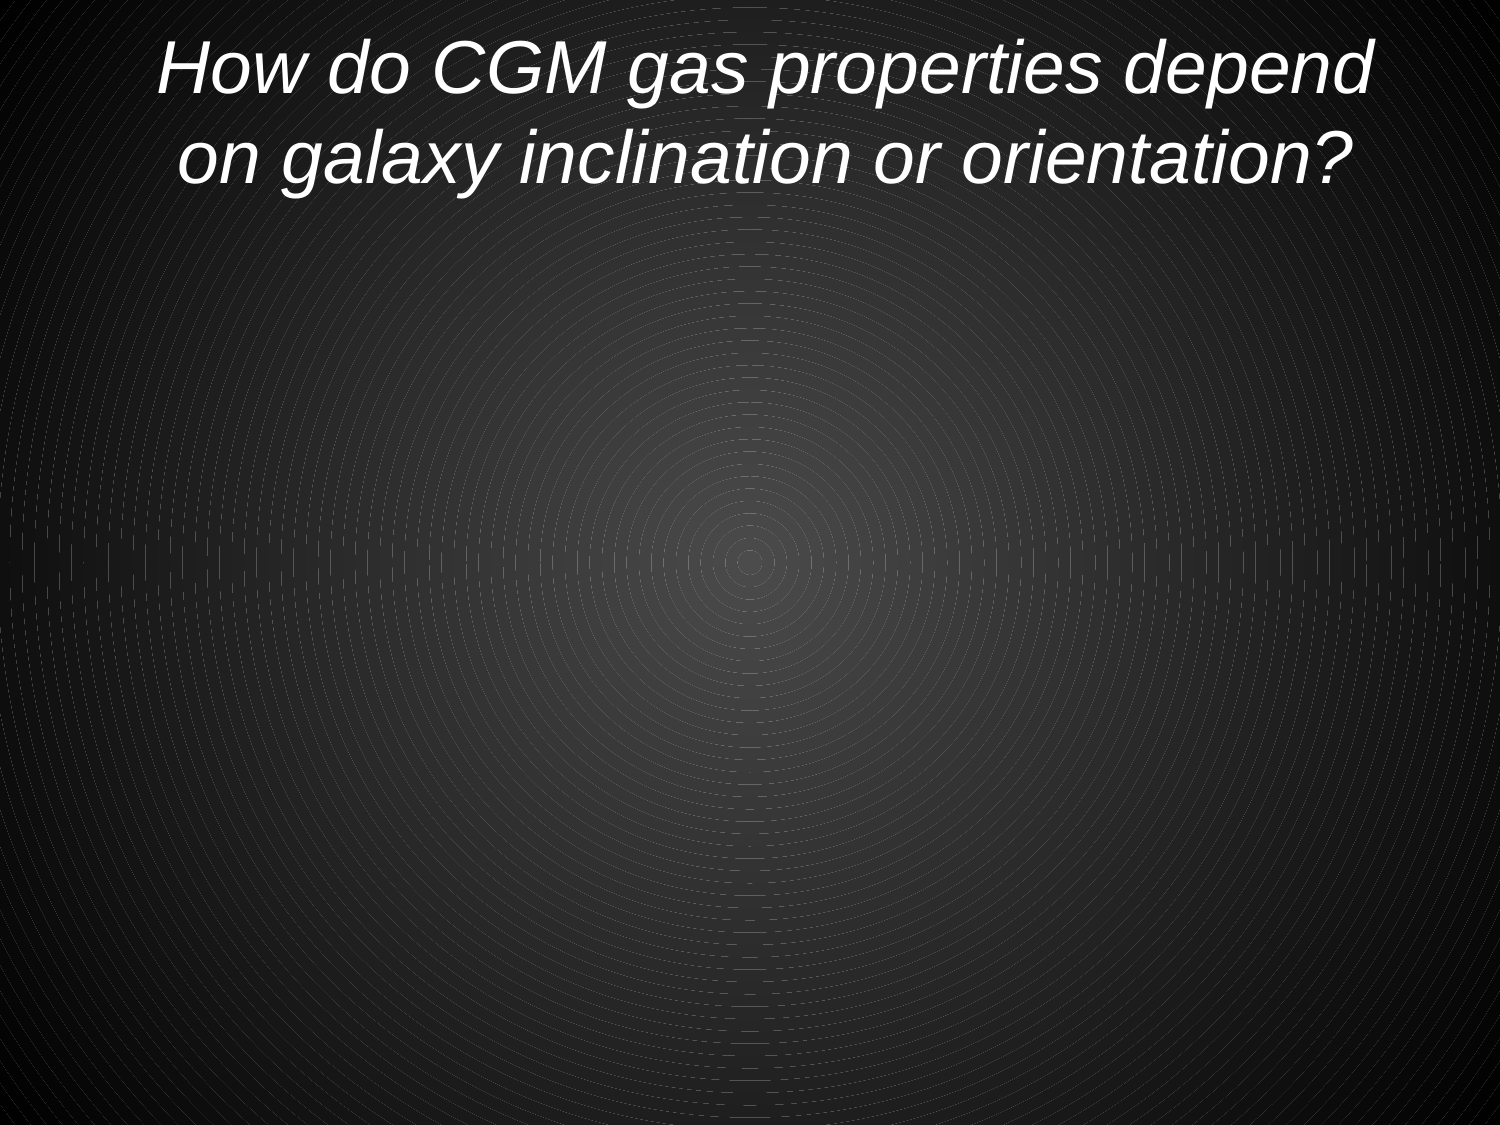

How do CGM gas properties depend on galaxy inclination or orientation?